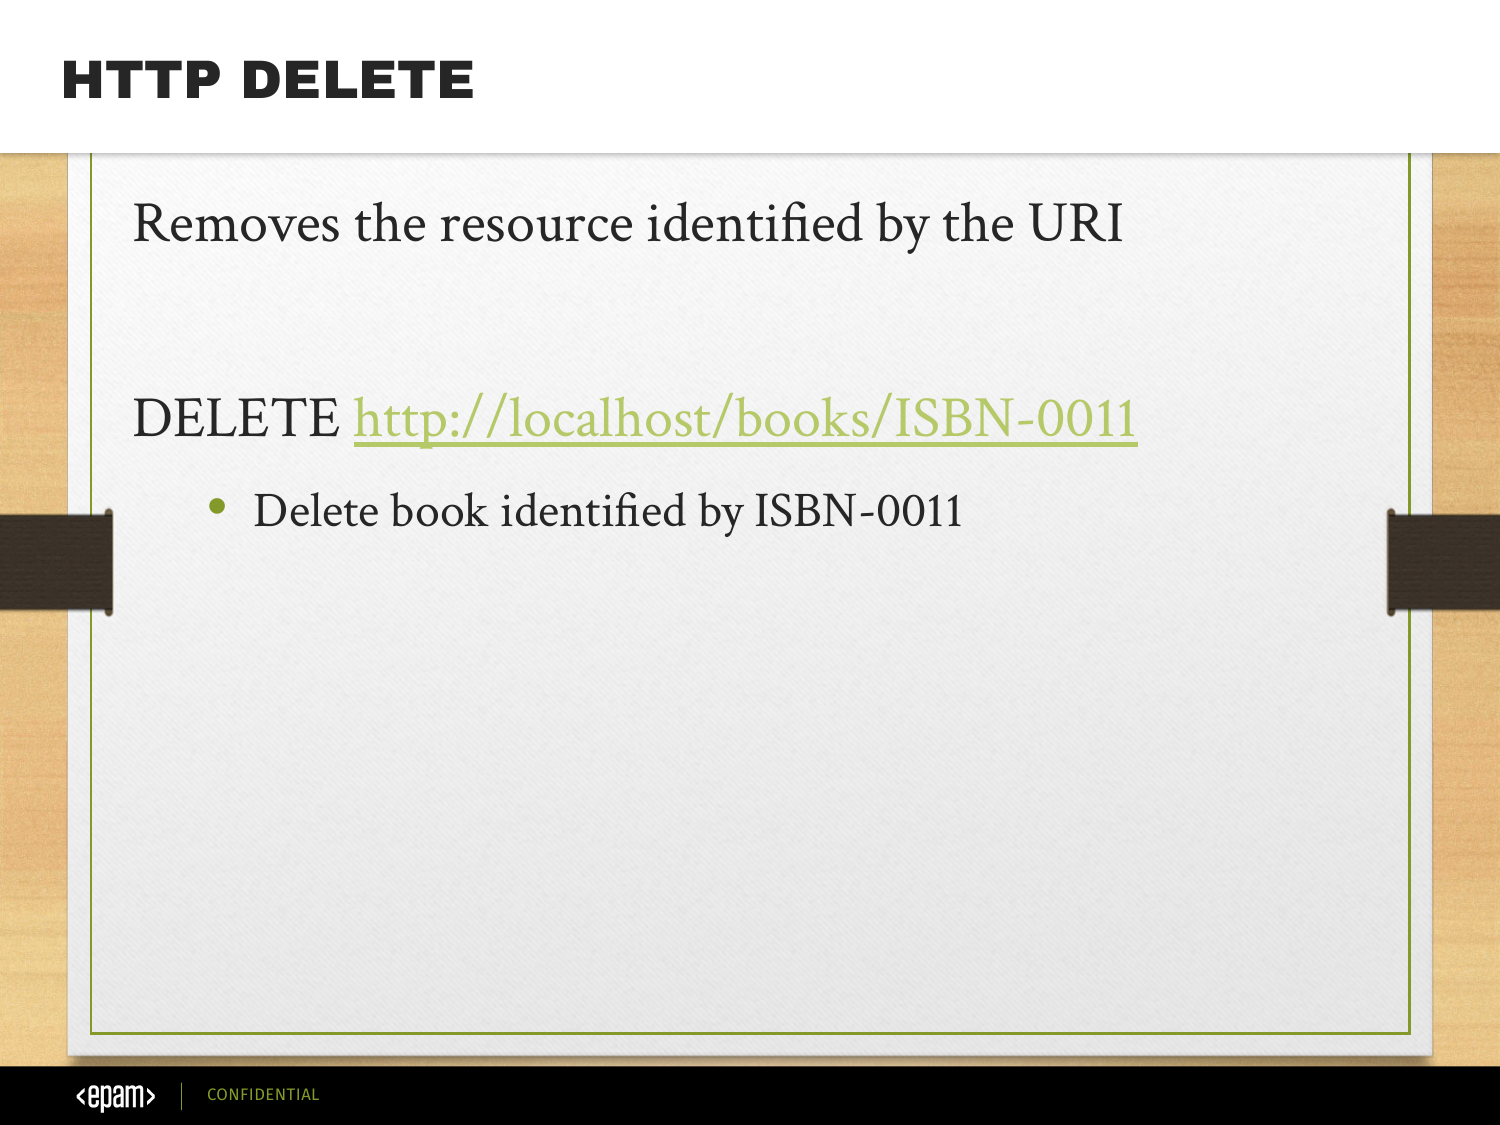

HTTP DELETE
Removes the resource identified by the URI

DELETE http://localhost/books/ISBN-0011
Delete book identified by ISBN-0011